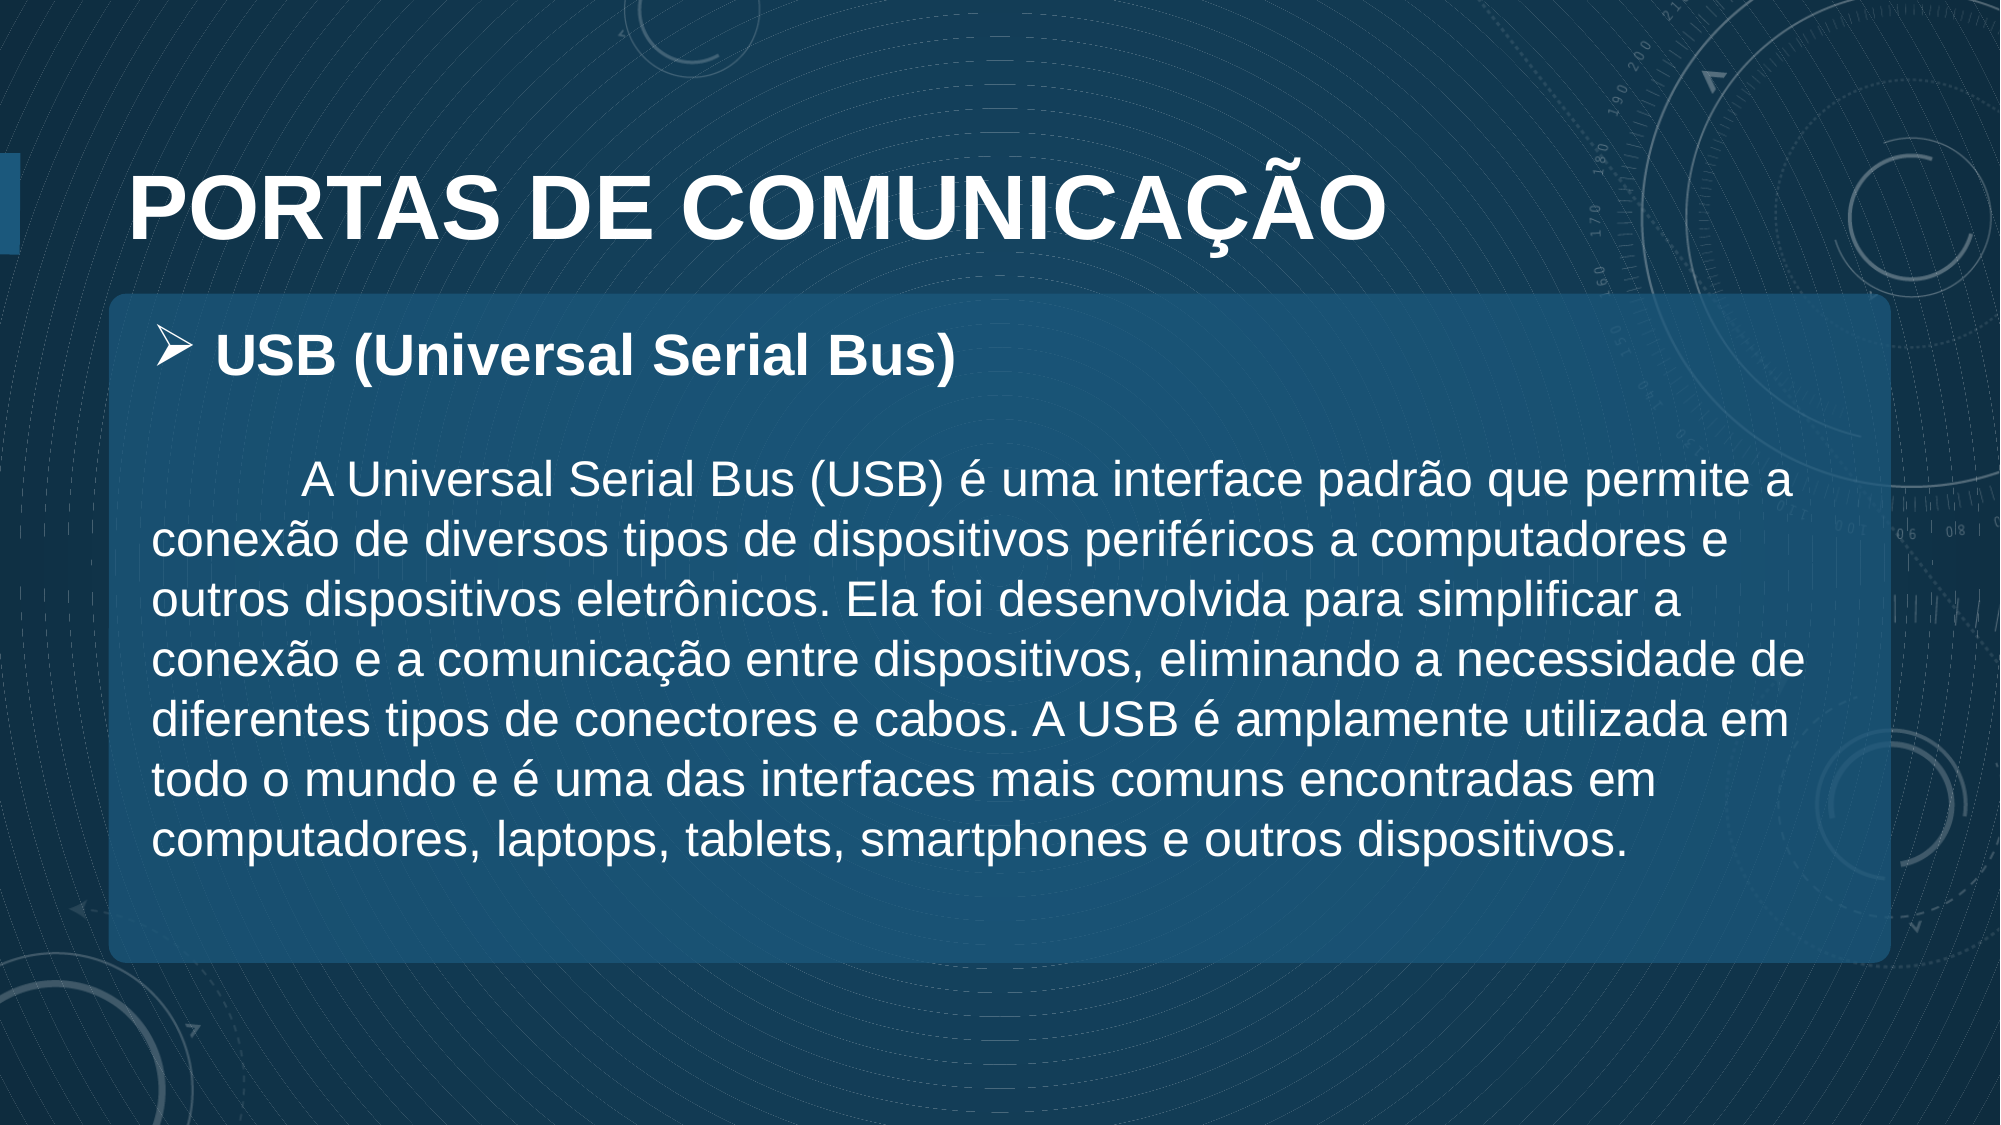

# Portas de comunicação
 USB (Universal Serial Bus)

	A Universal Serial Bus (USB) é uma interface padrão que permite a conexão de diversos tipos de dispositivos periféricos a computadores e outros dispositivos eletrônicos. Ela foi desenvolvida para simplificar a conexão e a comunicação entre dispositivos, eliminando a necessidade de diferentes tipos de conectores e cabos. A USB é amplamente utilizada em todo o mundo e é uma das interfaces mais comuns encontradas em computadores, laptops, tablets, smartphones e outros dispositivos.